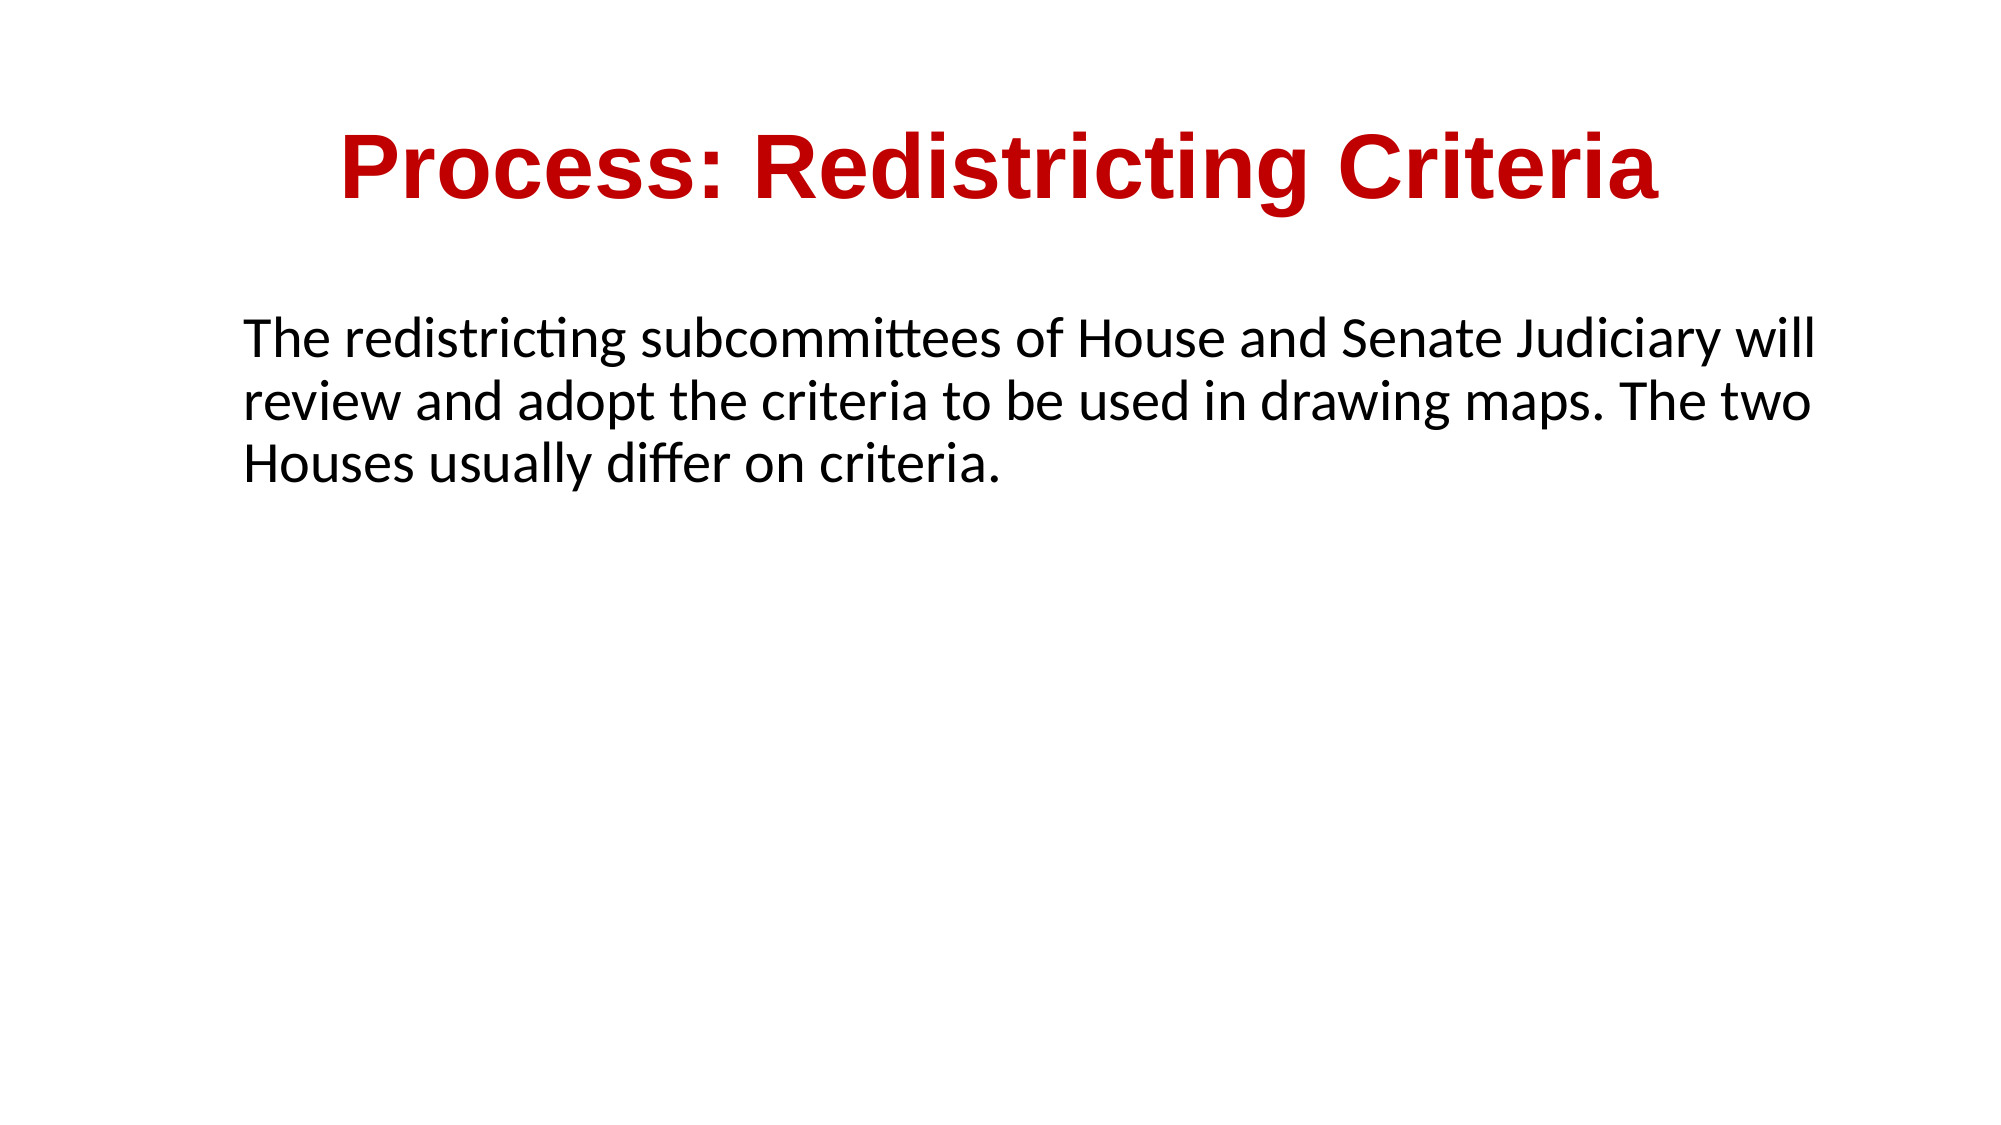

Process: Redistricting Criteria
The redistricting subcommittees of House and Senate Judiciary will review and adopt the criteria to be used in drawing maps. The two Houses usually differ on criteria.